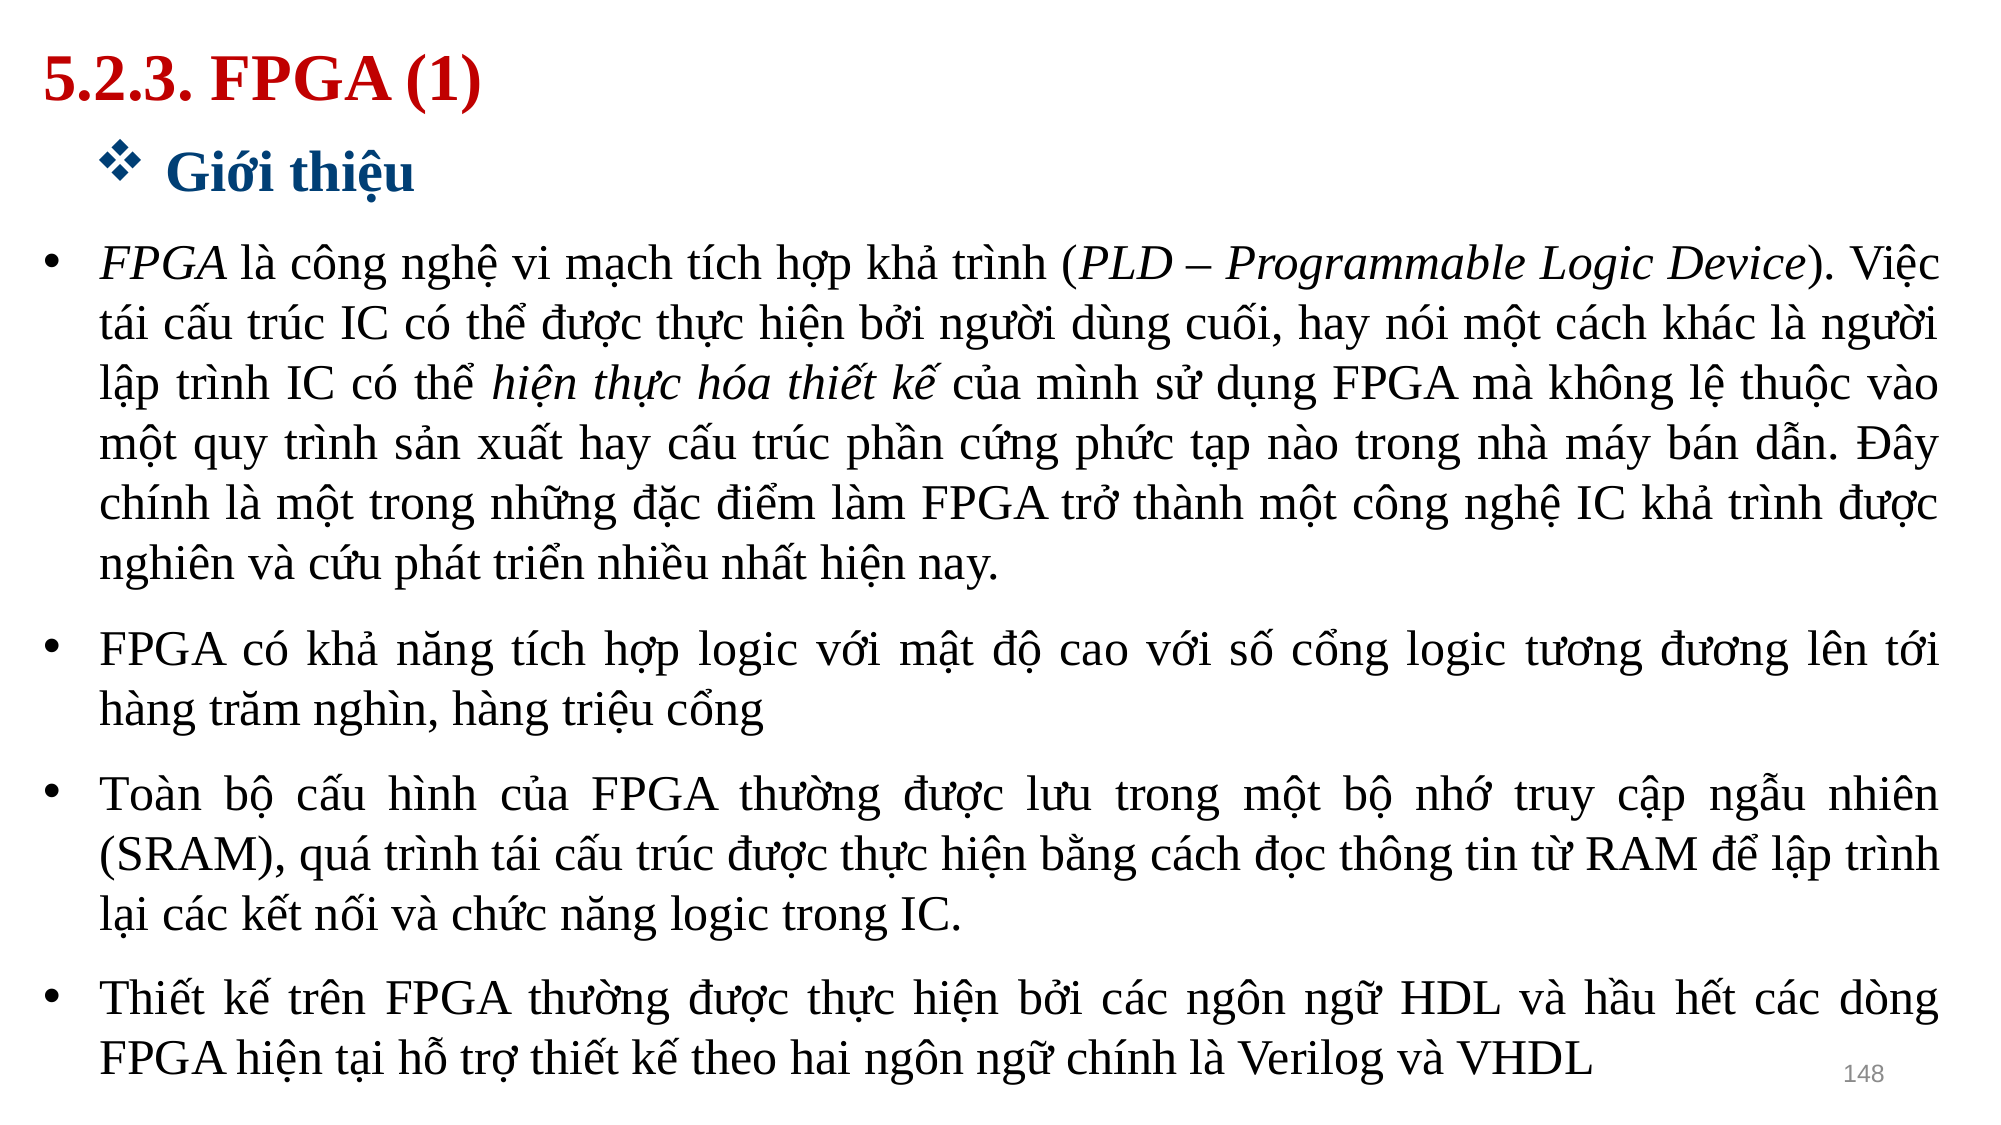

# 5.2.3. FPGA (1)
 Giới thiệu
FPGA là công nghệ vi mạch tích hợp khả trình (PLD – Programmable Logic Device). Việc tái cấu trúc IC có thể được thực hiện bởi người dùng cuối, hay nói một cách khác là người lập trình IC có thể hiện thực hóa thiết kế của mình sử dụng FPGA mà không lệ thuộc vào một quy trình sản xuất hay cấu trúc phần cứng phức tạp nào trong nhà máy bán dẫn. Đây chính là một trong những đặc điểm làm FPGA trở thành một công nghệ IC khả trình được nghiên và cứu phát triển nhiều nhất hiện nay.
FPGA có khả năng tích hợp logic với mật độ cao với số cổng logic tương đương lên tới hàng trăm nghìn, hàng triệu cổng
Toàn bộ cấu hình của FPGA thường được lưu trong một bộ nhớ truy cập ngẫu nhiên (SRAM), quá trình tái cấu trúc được thực hiện bằng cách đọc thông tin từ RAM để lập trình lại các kết nối và chức năng logic trong IC.
Thiết kế trên FPGA thường được thực hiện bởi các ngôn ngữ HDL và hầu hết các dòng FPGA hiện tại hỗ trợ thiết kế theo hai ngôn ngữ chính là Verilog và VHDL
148